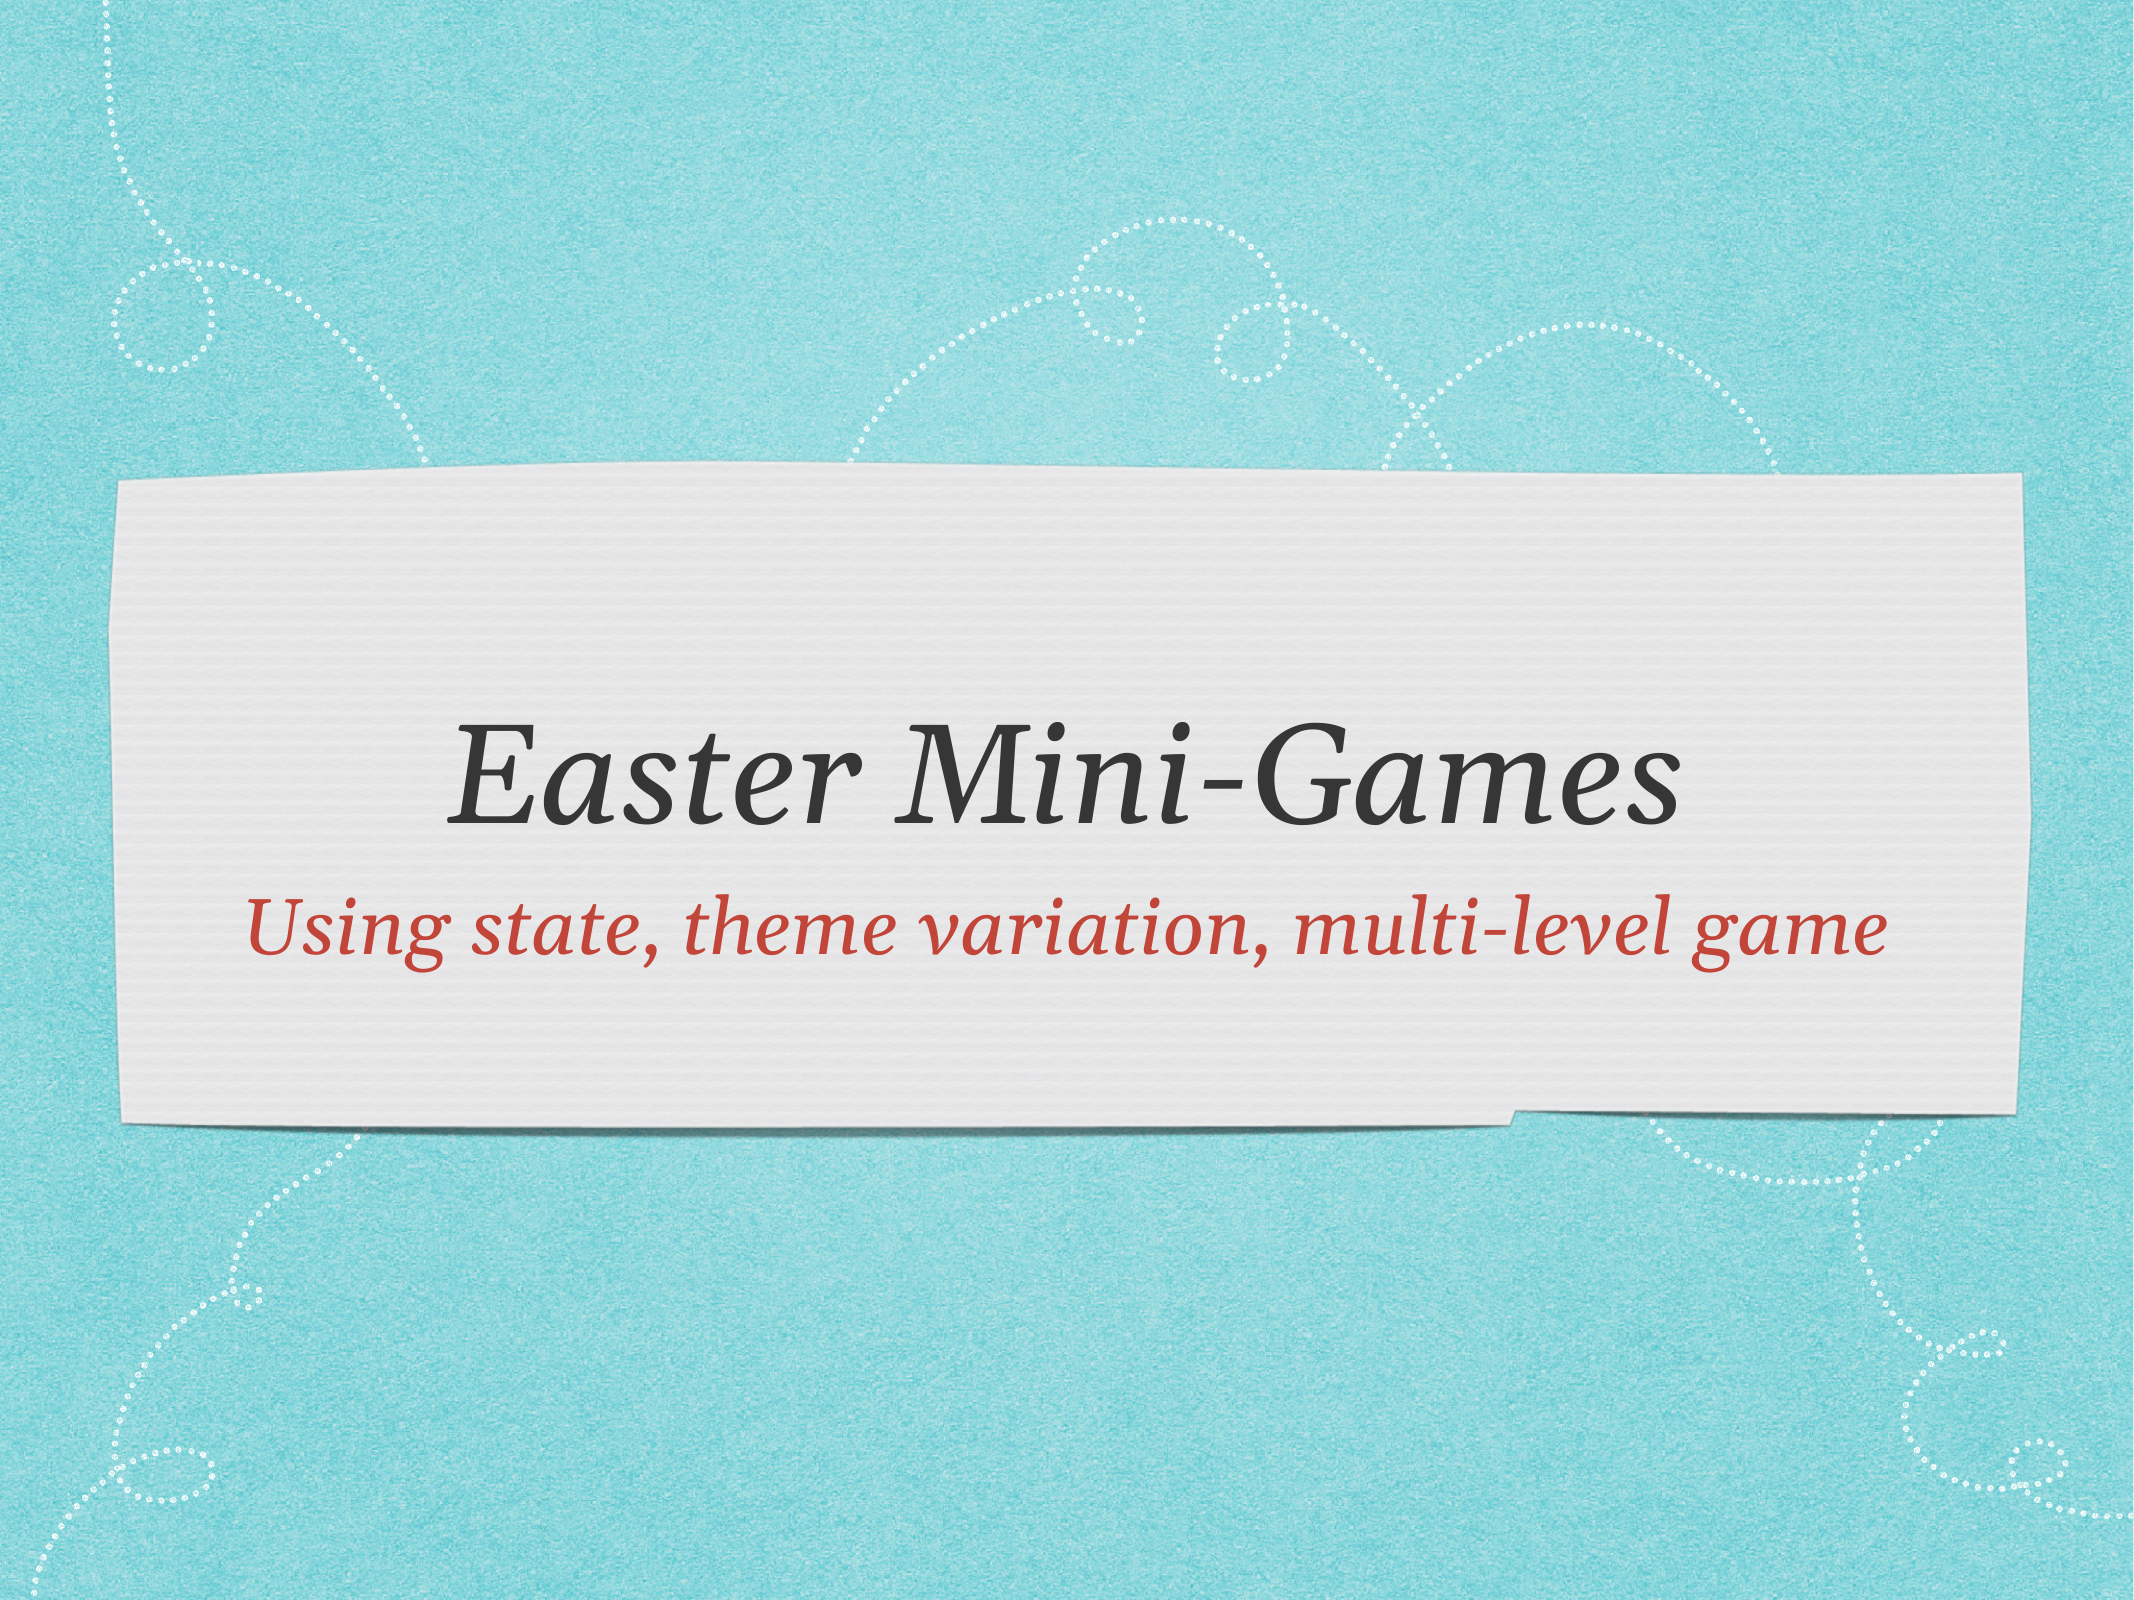

# Easter Mini-Games
Using state, theme variation, multi-level game